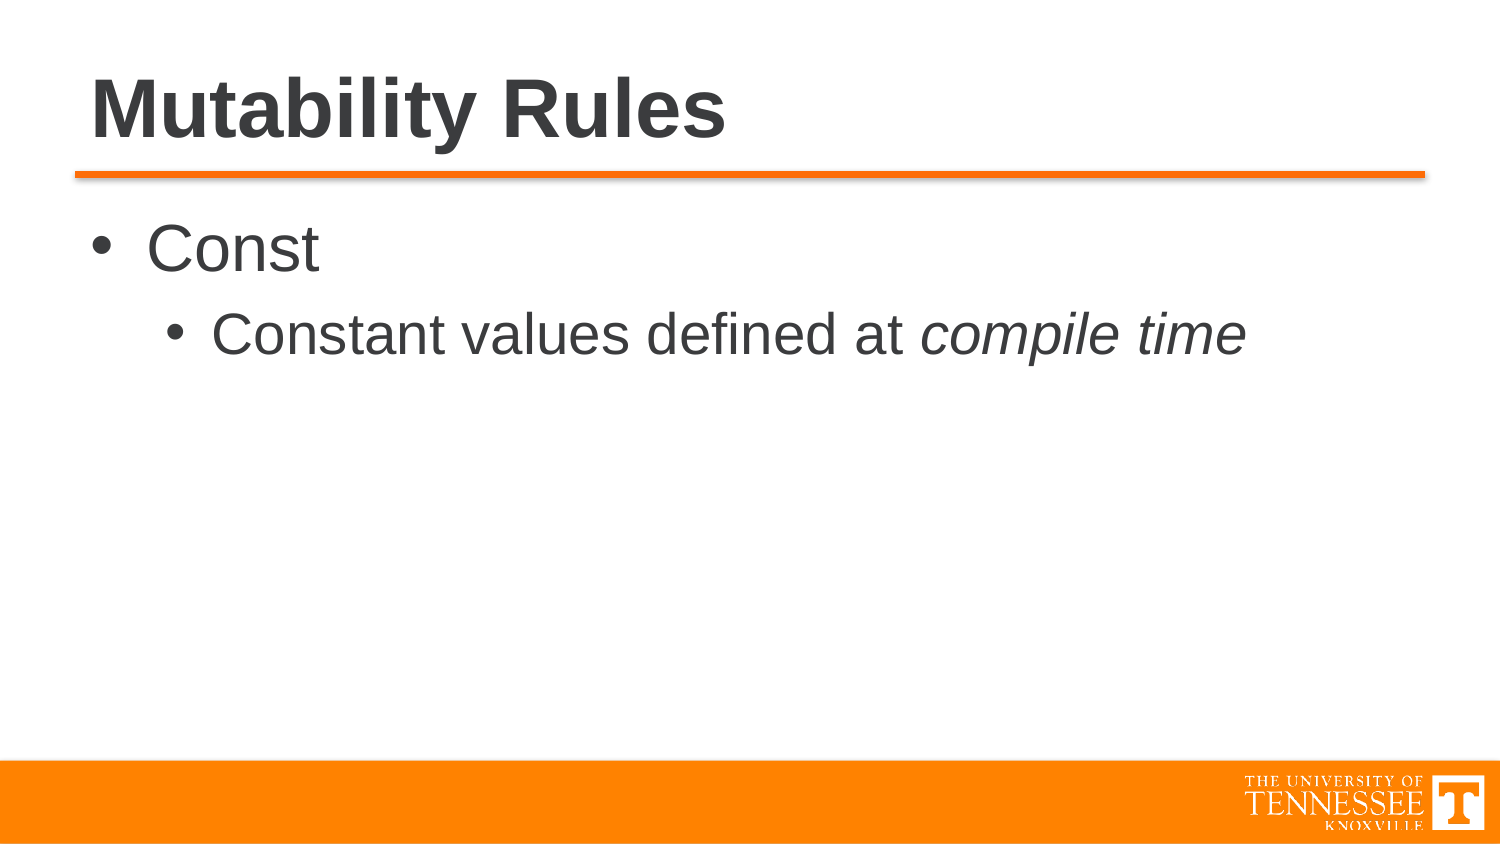

# Mutability Rules
Const
Constant values defined at compile time